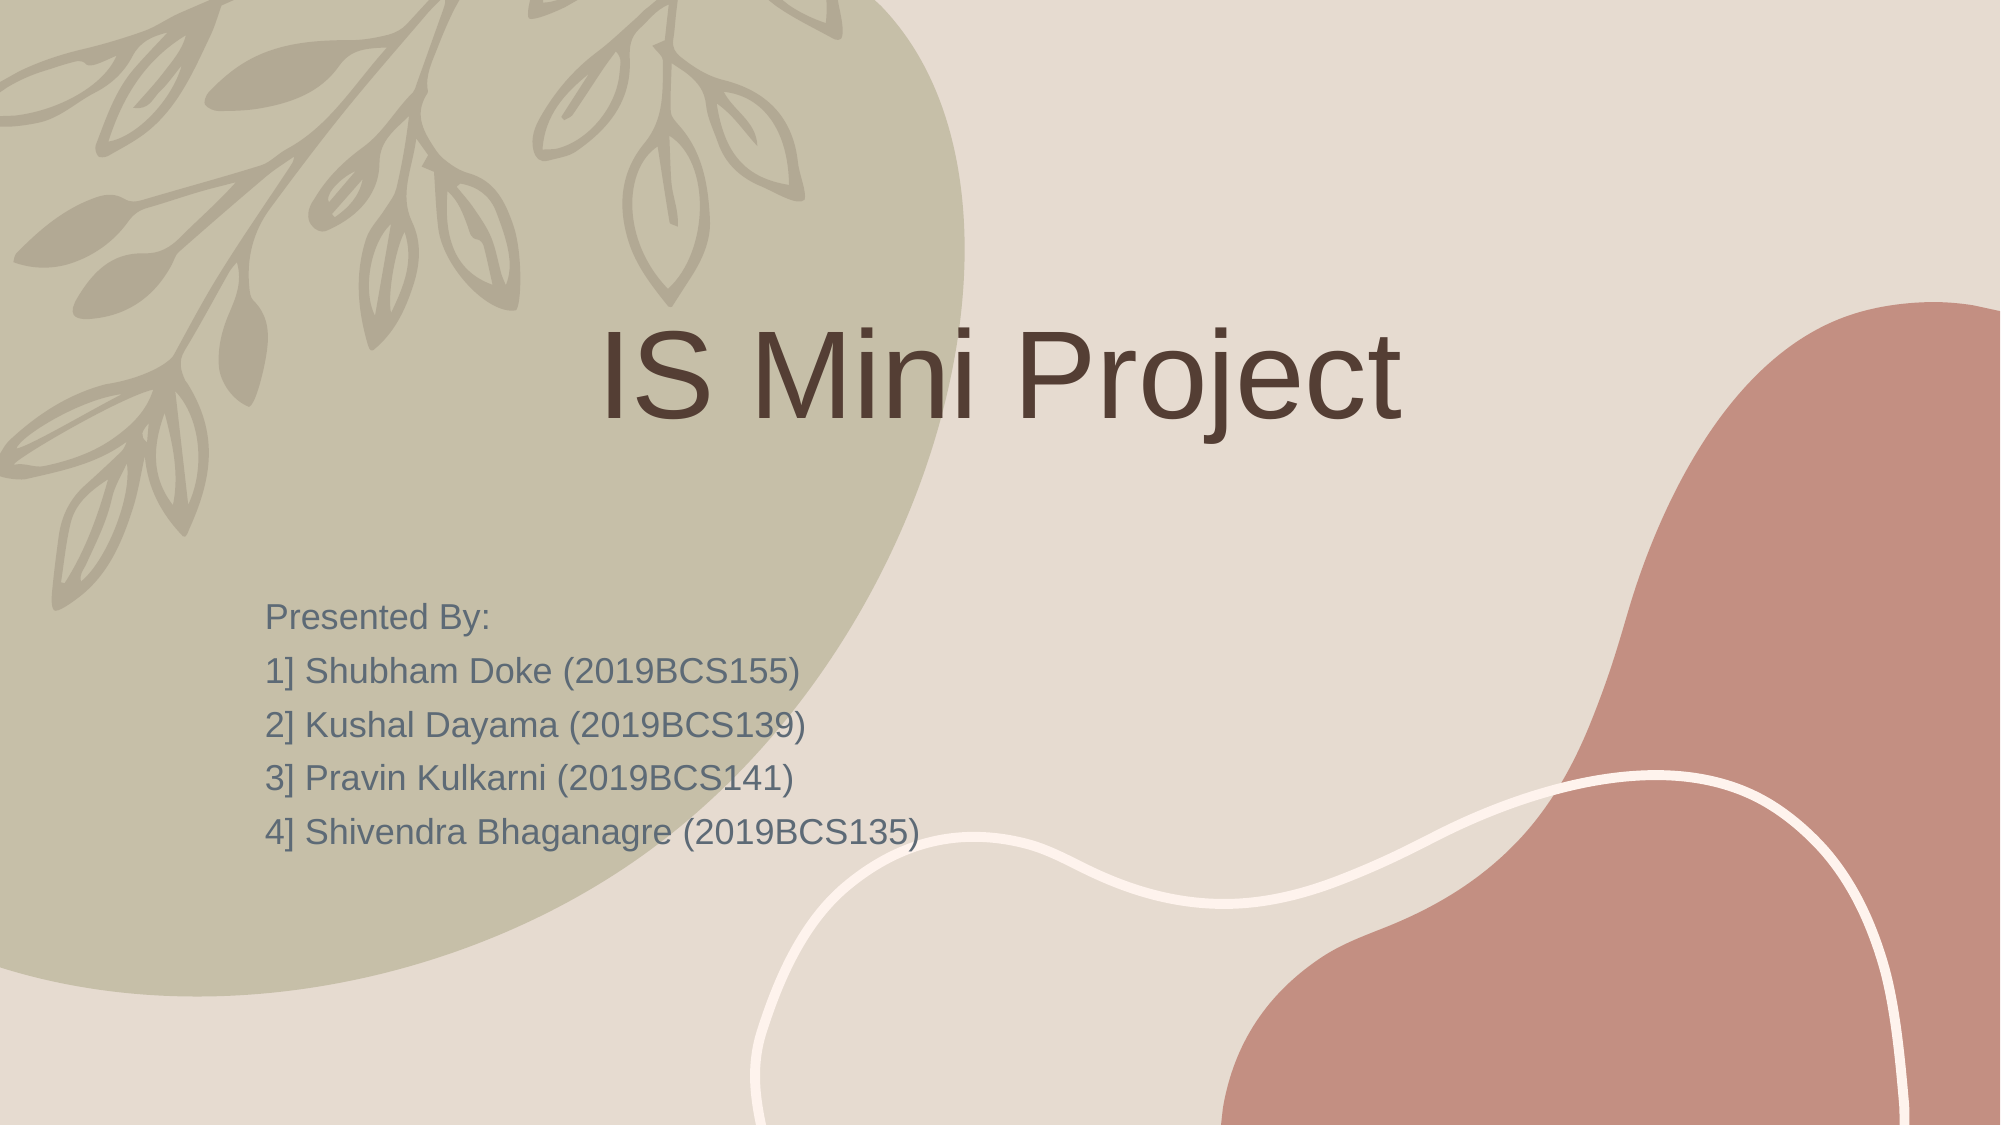

# IS Mini Project
Presented By:
1] Shubham Doke (2019BCS155)
2] Kushal Dayama (2019BCS139)
3] Pravin Kulkarni (2019BCS141)
4] Shivendra Bhaganagre (2019BCS135)